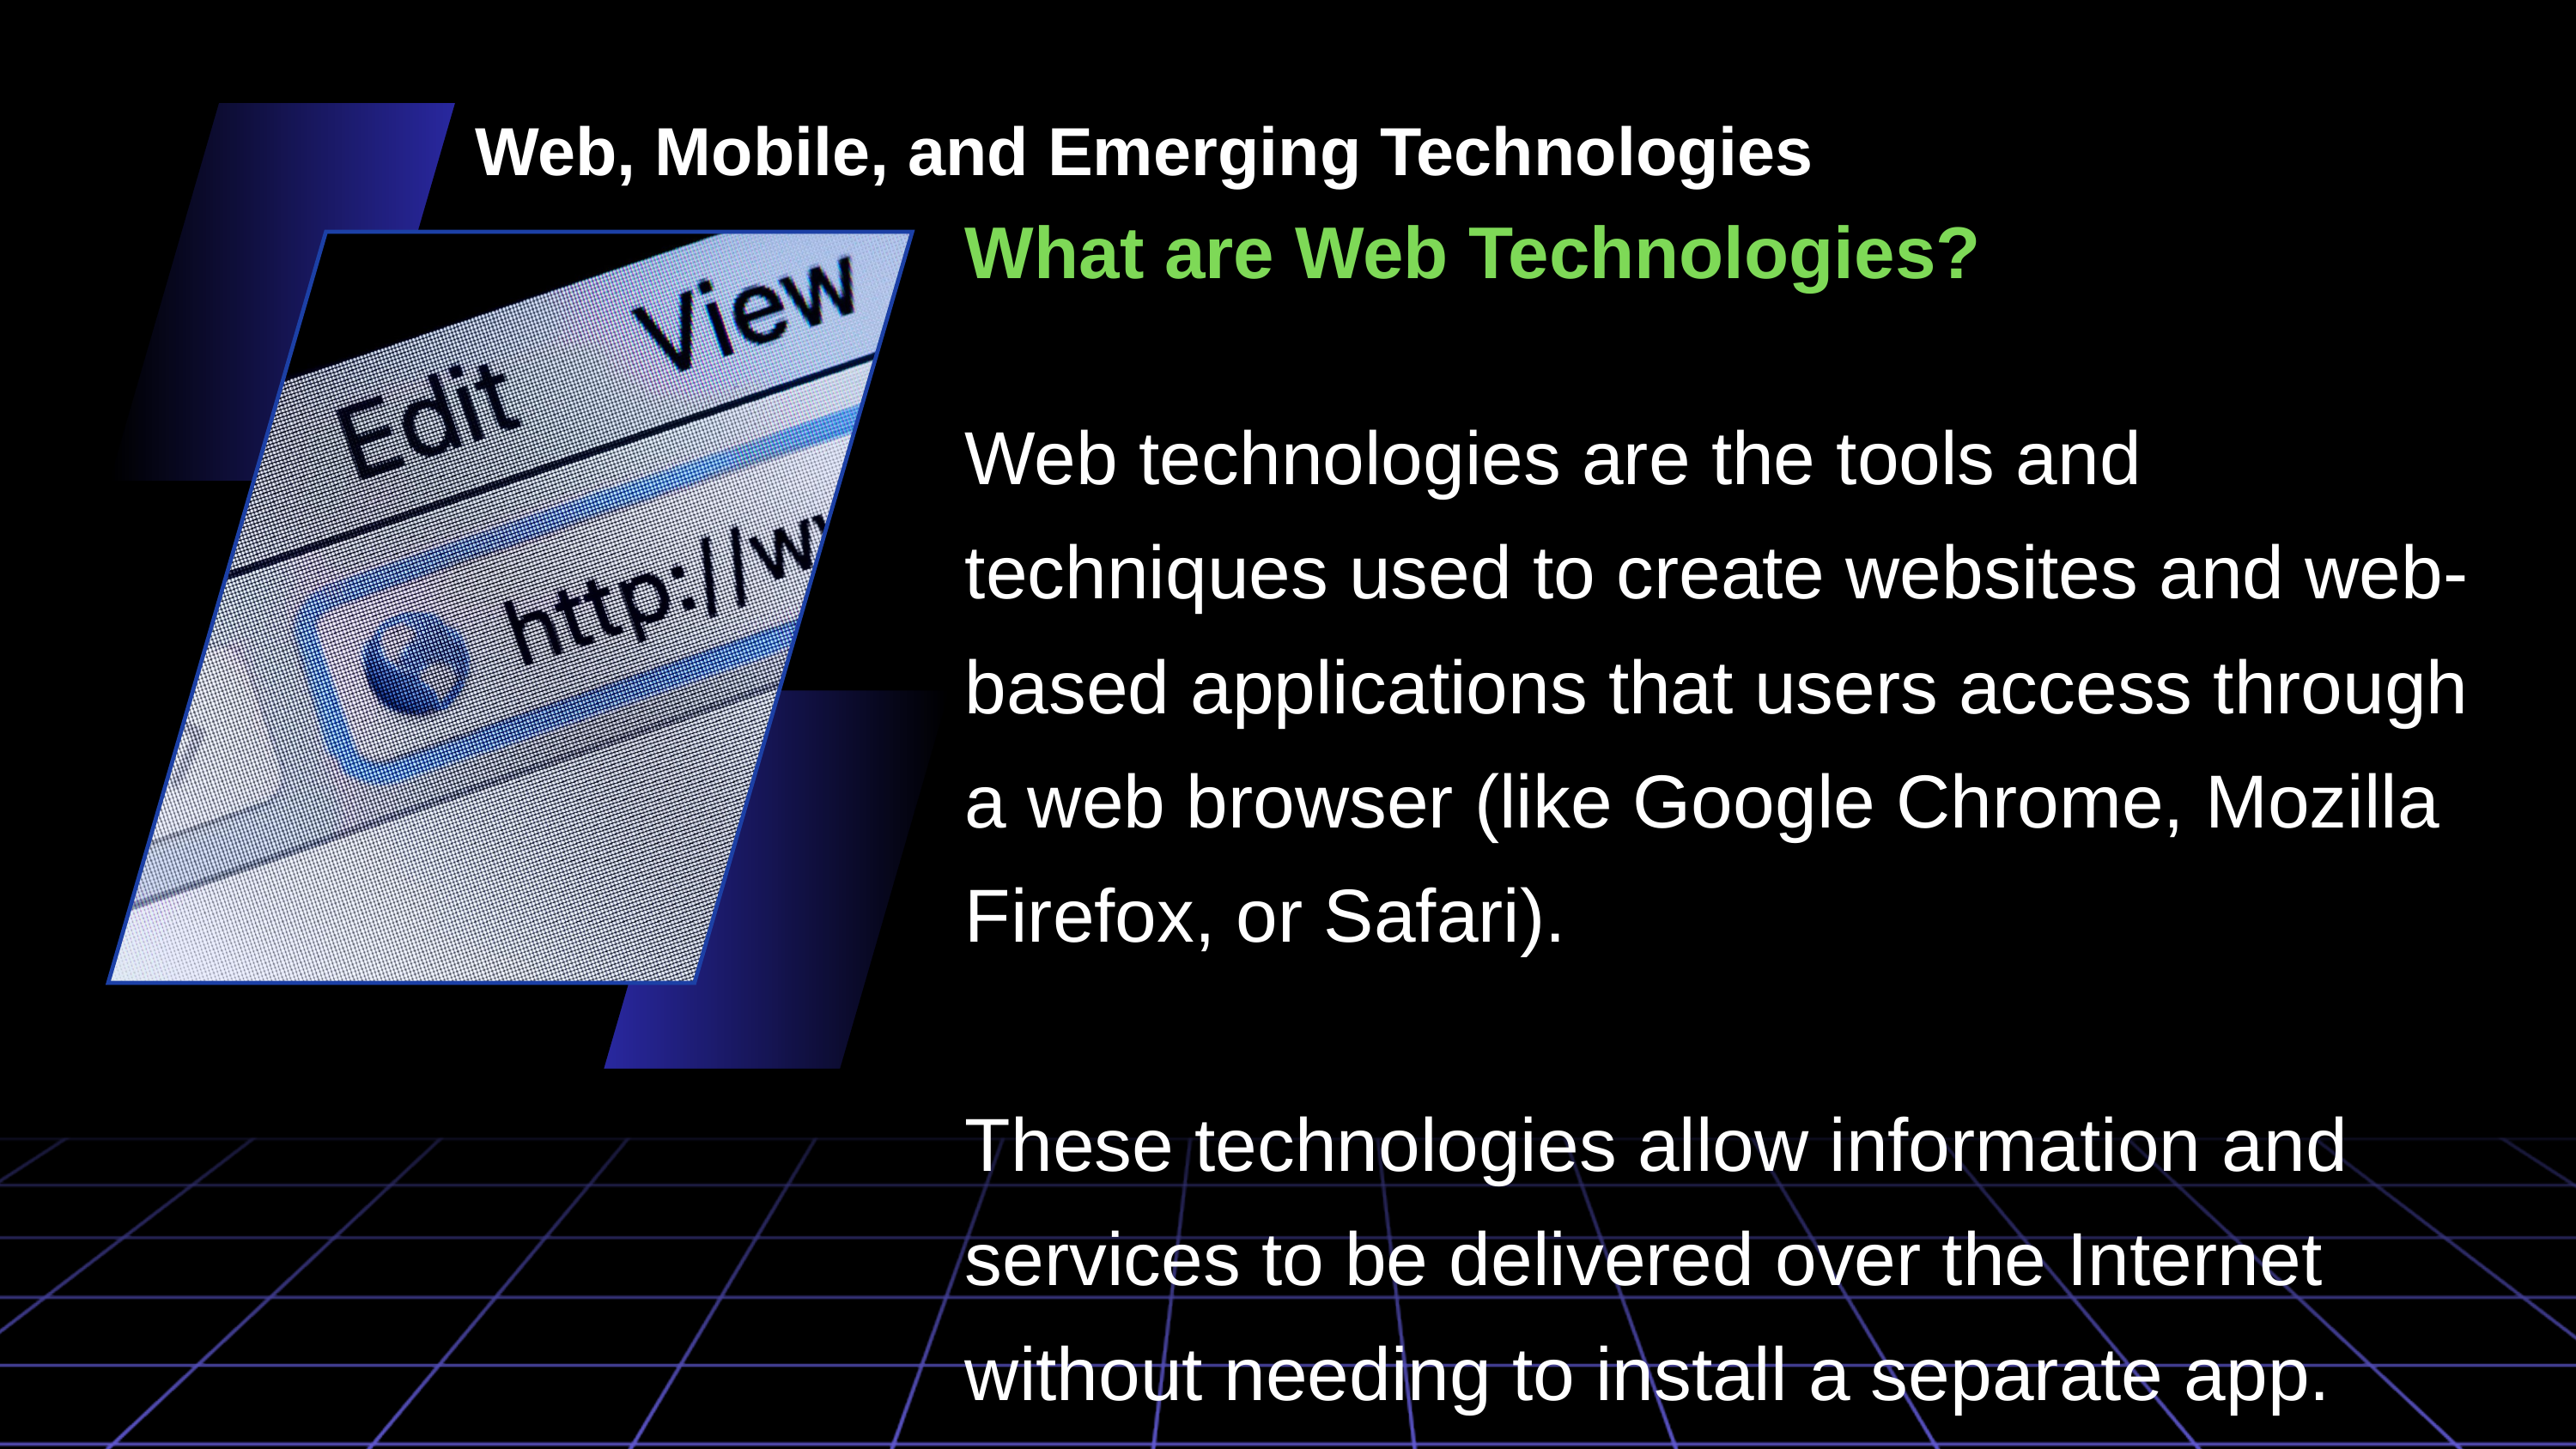

What are Web Technologies?

Web technologies are the tools and techniques used to create websites and web-based applications that users access through a web browser (like Google Chrome, Mozilla Firefox, or Safari).

These technologies allow information and services to be delivered over the Internet without needing to install a separate app.

Web, Mobile, and Emerging Technologies